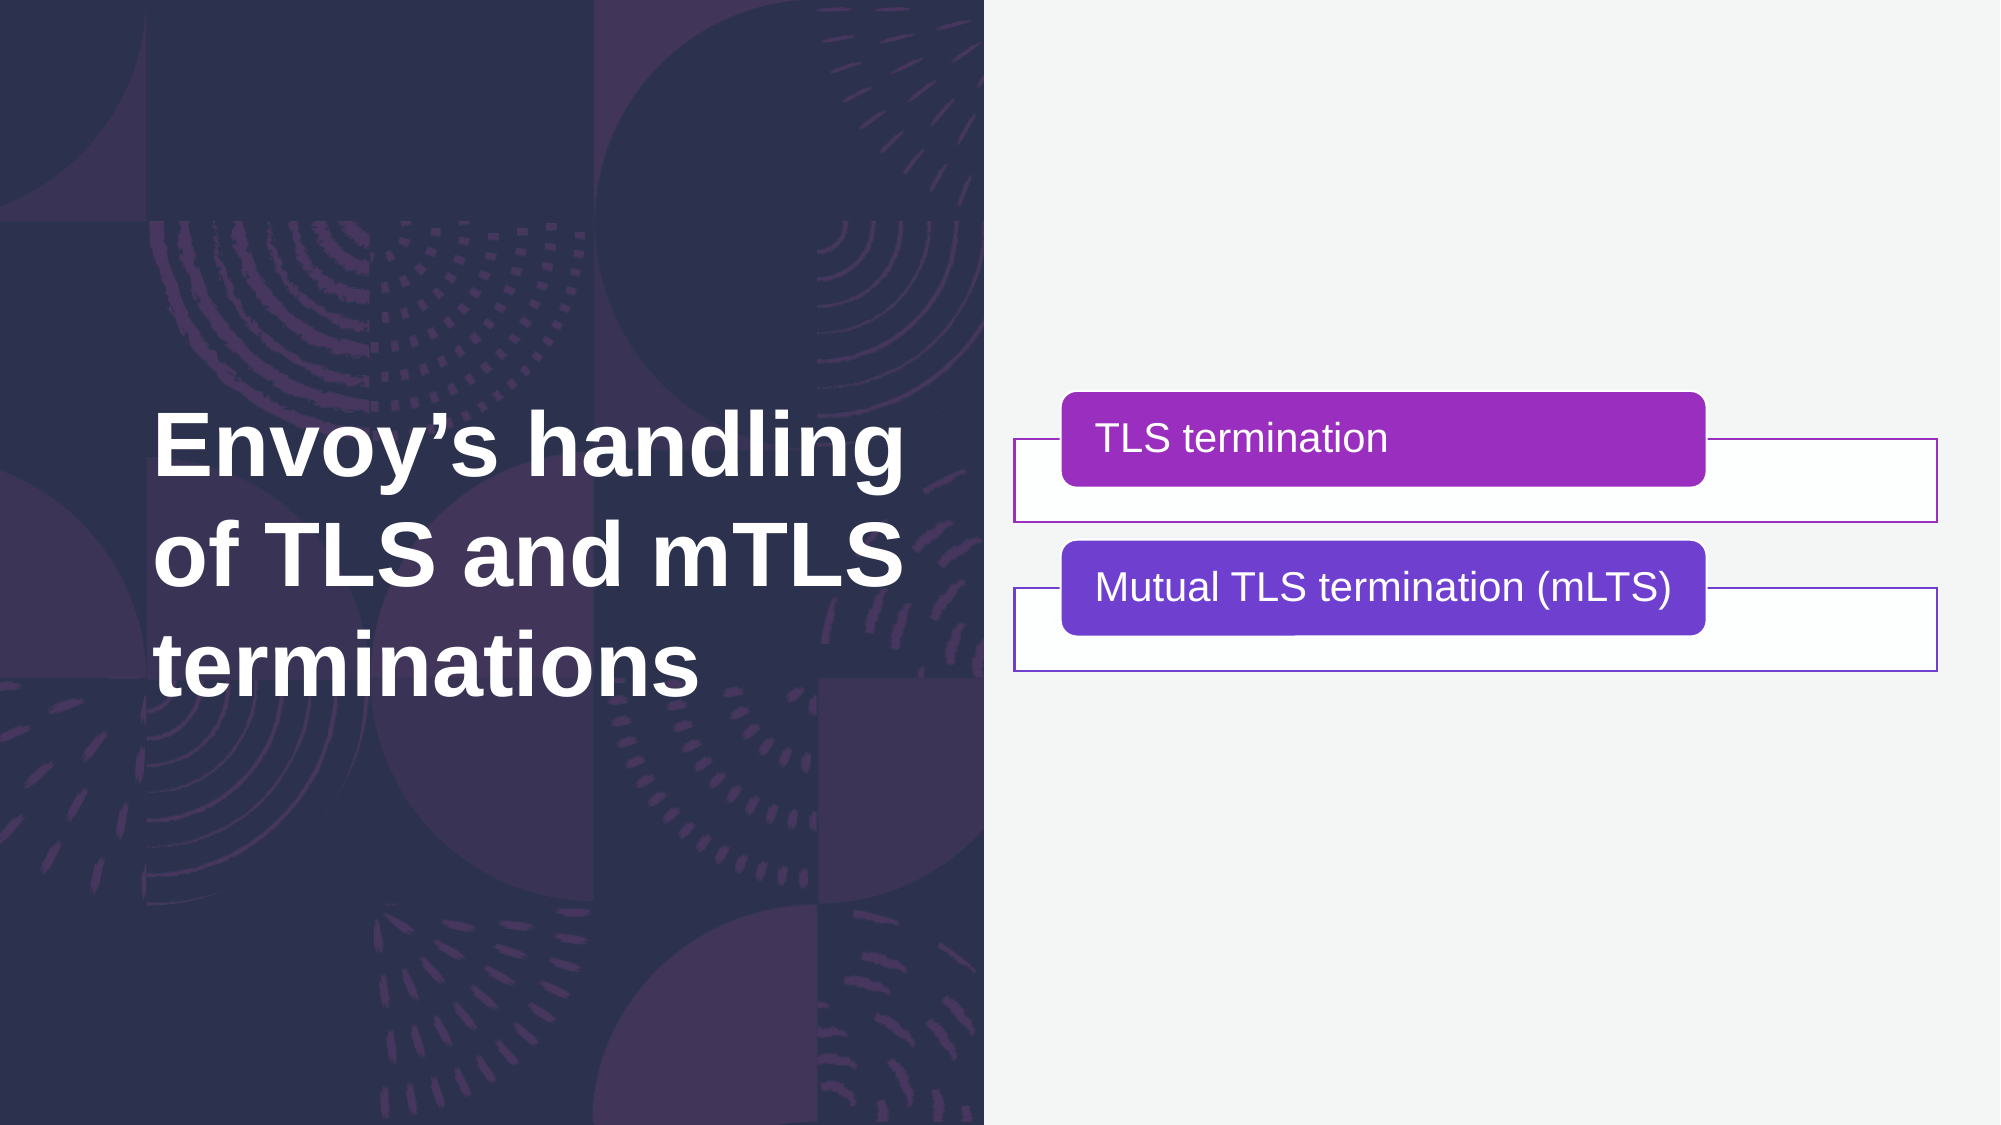

TLS termination
Mutual TLS termination (mLTS)
# Envoy’s handling of TLS and mTLS terminations